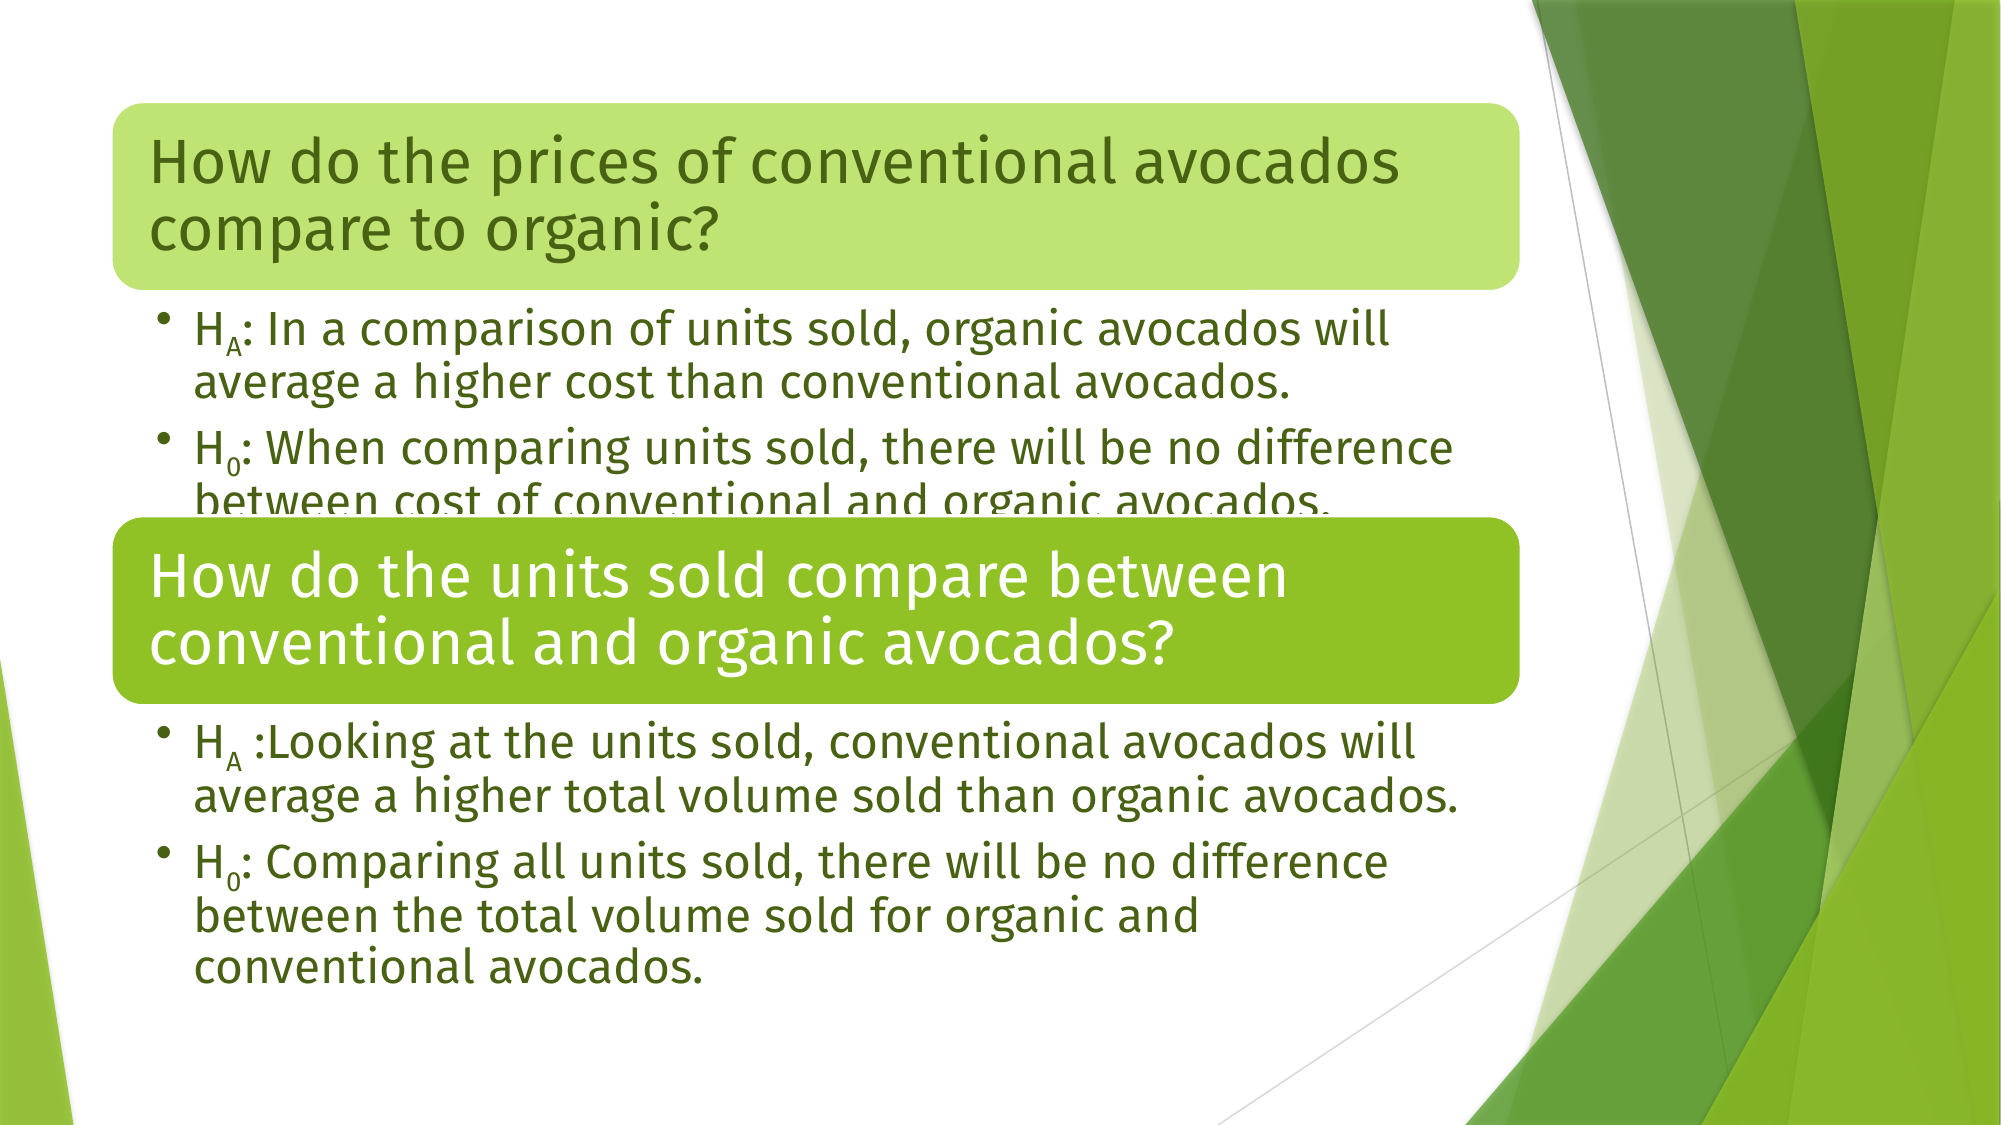

How do the prices of conventional avocados compare to organic?
HA: In a comparison of units sold, organic avocados will average a higher cost than conventional avocados.
H0: When comparing units sold, there will be no difference between cost of conventional and organic avocados.
How do the units sold compare between conventional and organic avocados?
HA :Looking at the units sold, conventional avocados will average a higher total volume sold than organic avocados.
H0: Comparing all units sold, there will be no difference between the total volume sold for organic and conventional avocados.